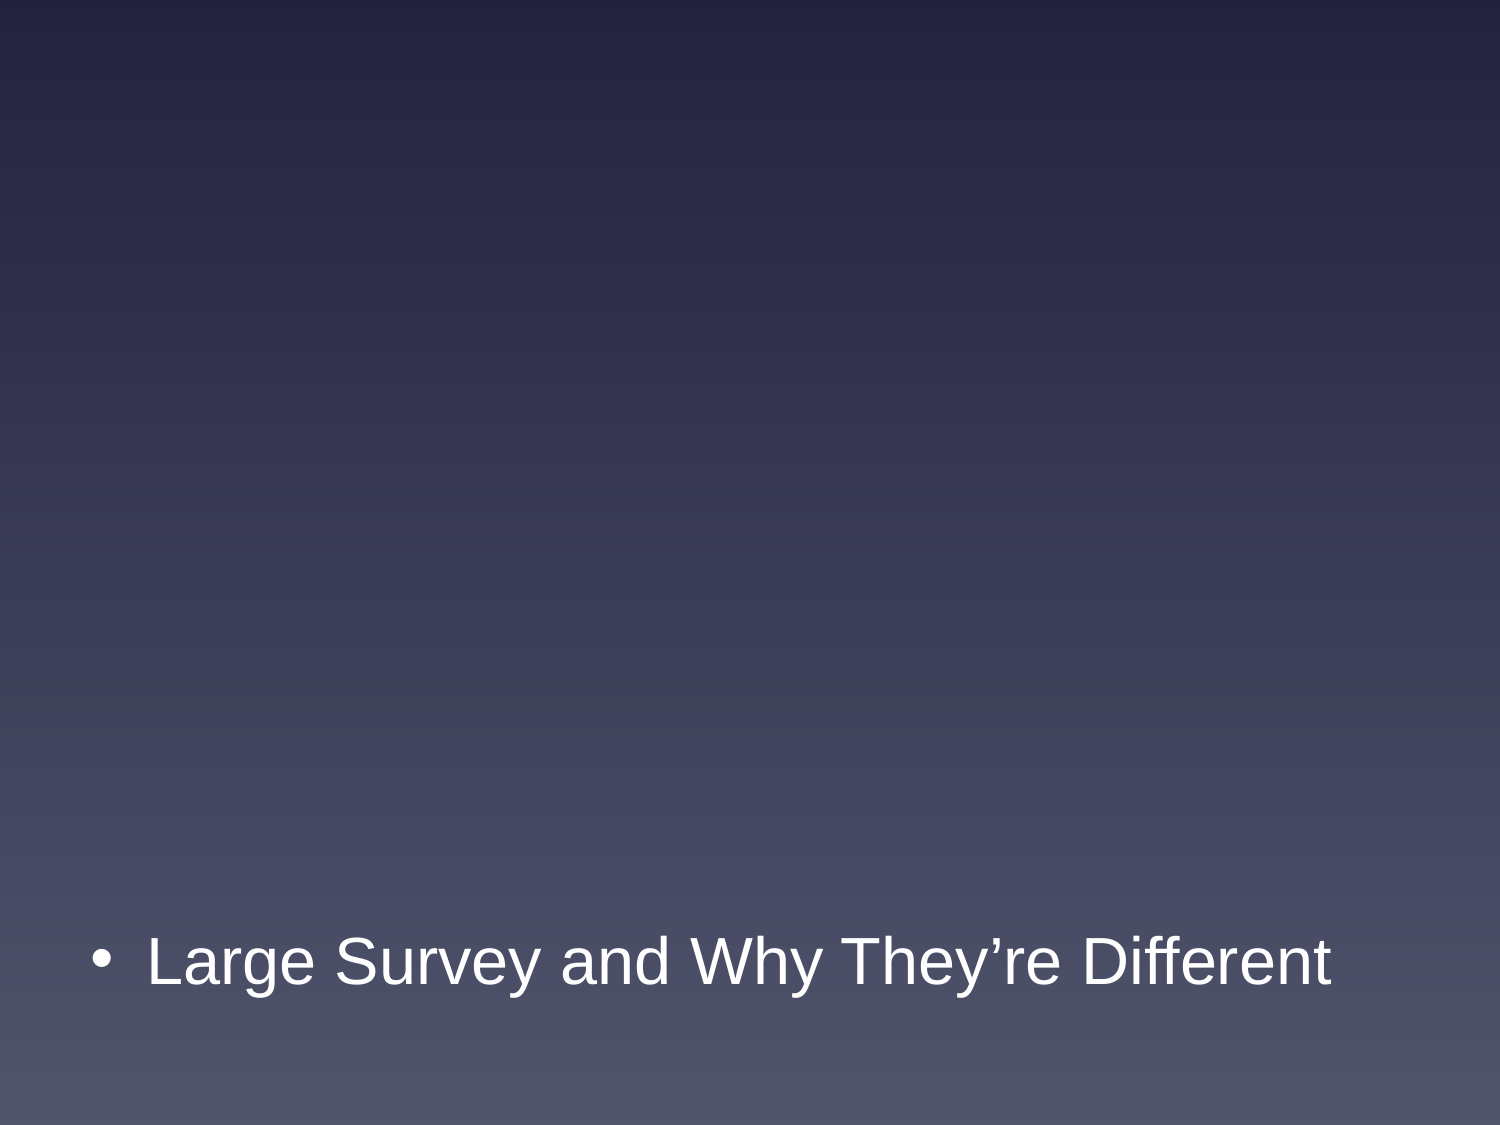

#
Large Survey and Why They’re Different